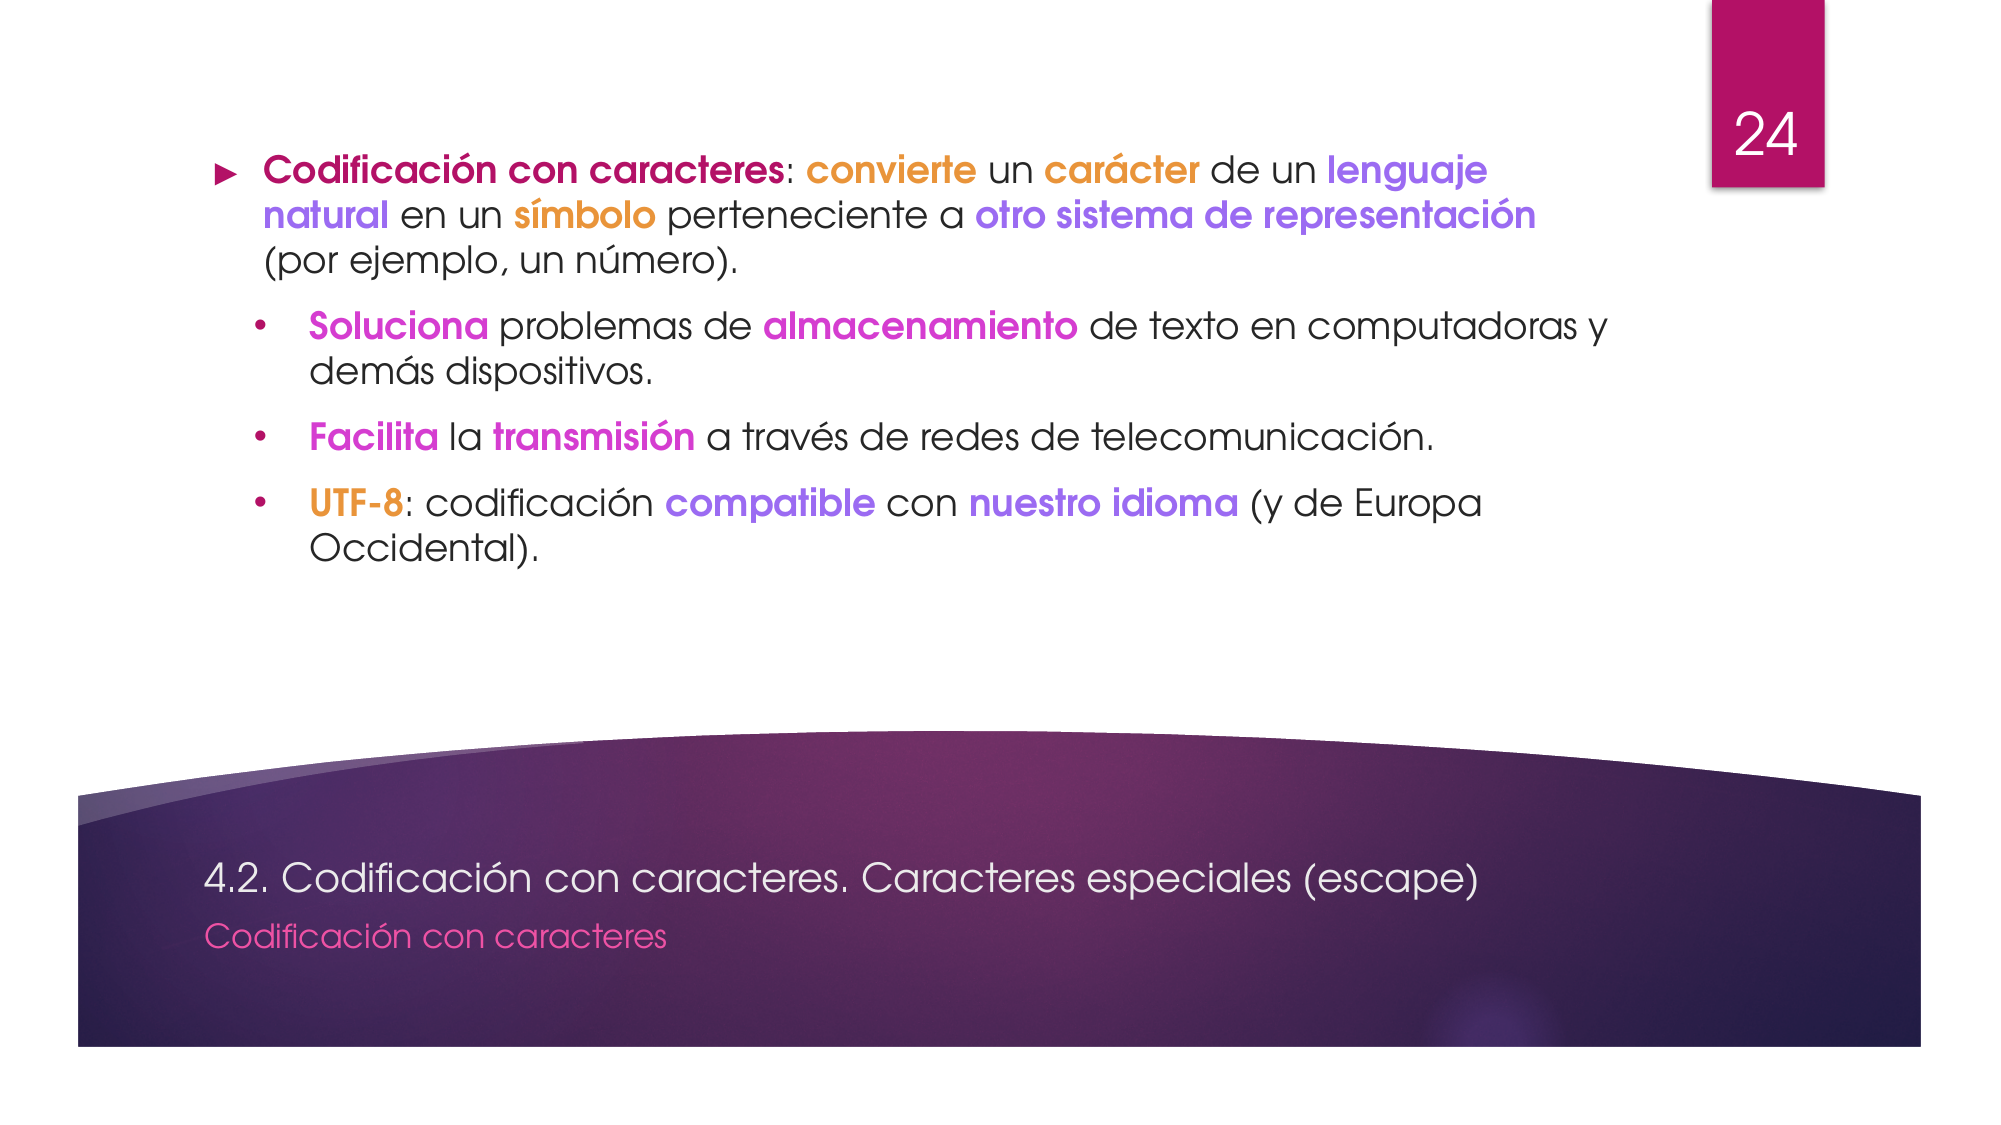

24
Codificación con caracteres: convierte un carácter de un lenguaje natural en un símbolo perteneciente a otro sistema de representación (por ejemplo, un número).
Soluciona problemas de almacenamiento de texto en computadoras y demás dispositivos.
Facilita la transmisión a través de redes de telecomunicación.
UTF-8: codificación compatible con nuestro idioma (y de Europa Occidental).
# 4.2. Codificación con caracteres. Caracteres especiales (escape)
Codificación con caracteres